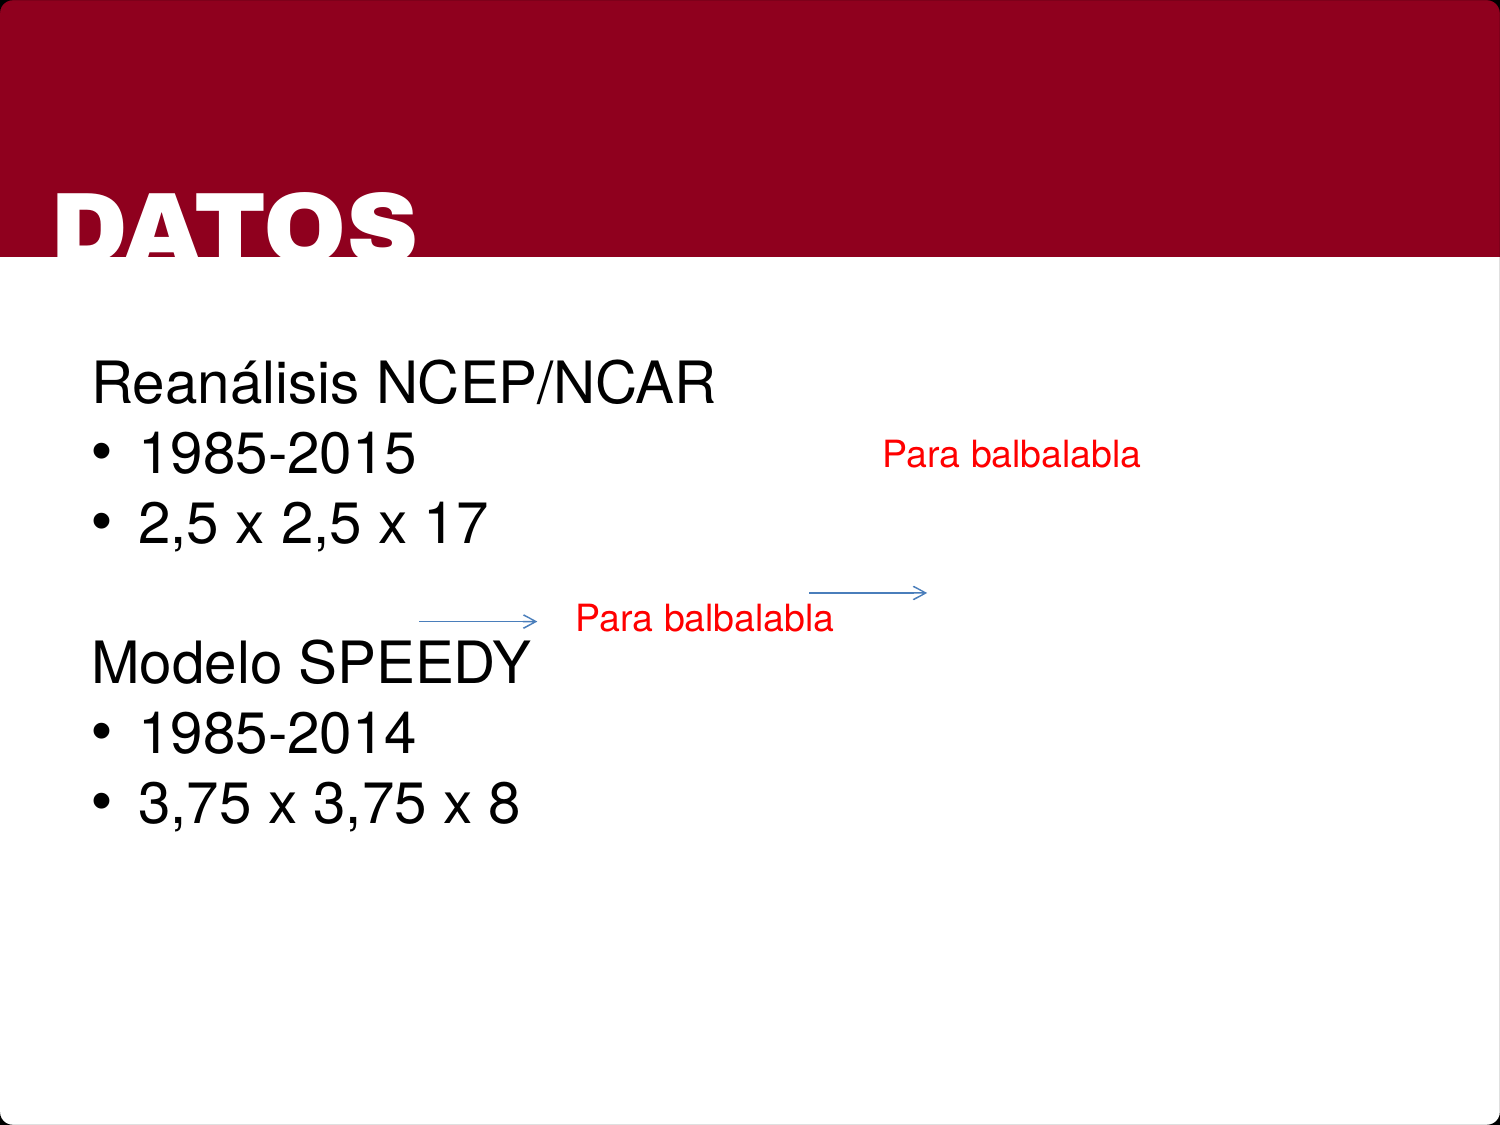

Datos
Reanálisis NCEP/NCAR
1985-2015
2,5 x 2,5 x 17

Modelo SPEEDY
1985-2014
3,75 x 3,75 x 8
Para balbalabla
Para balbalabla